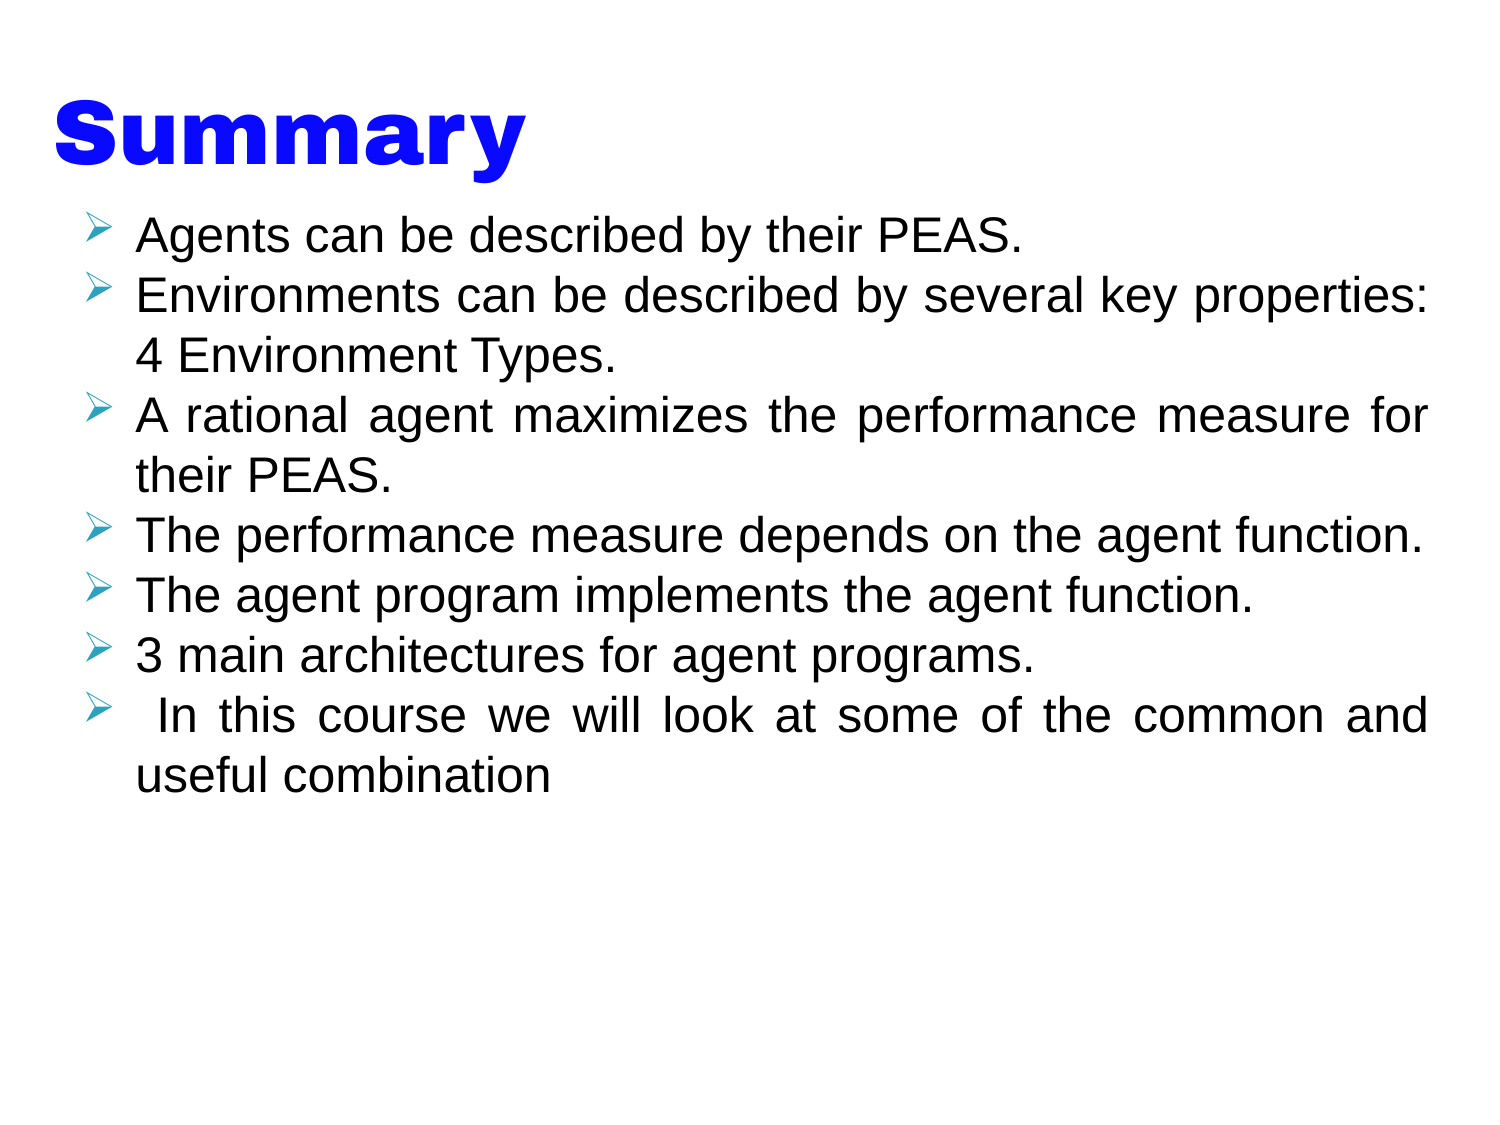

# Summary
Agents can be described by their PEAS.
Environments can be described by several key properties: 4 Environment Types.
A rational agent maximizes the performance measure for their PEAS.
The performance measure depends on the agent function.
The agent program implements the agent function.
3 main architectures for agent programs.
 In this course we will look at some of the common and useful combinations of environment/agent architecture.